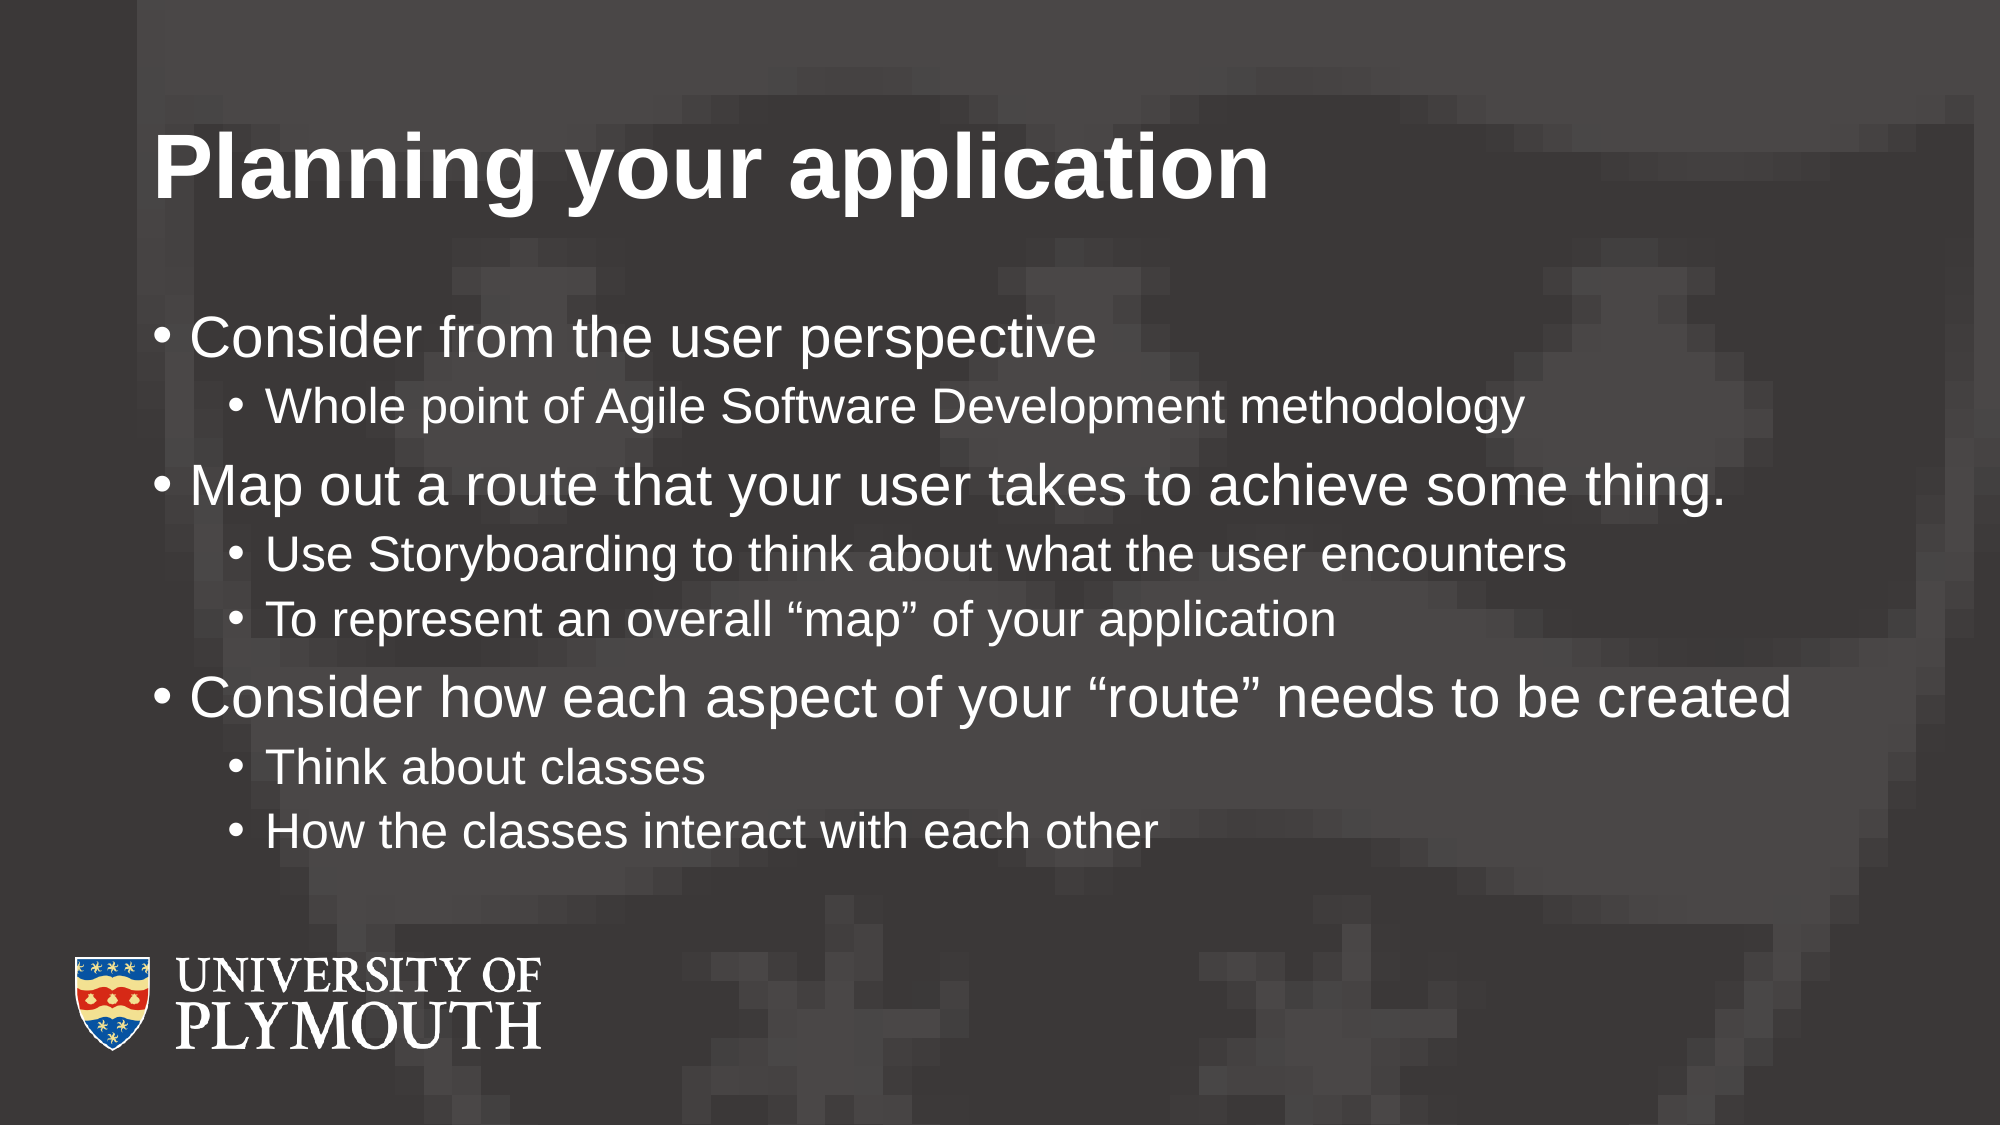

# Planning your application
Consider from the user perspective
Whole point of Agile Software Development methodology
Map out a route that your user takes to achieve some thing.
Use Storyboarding to think about what the user encounters
To represent an overall “map” of your application
Consider how each aspect of your “route” needs to be created
Think about classes
How the classes interact with each other